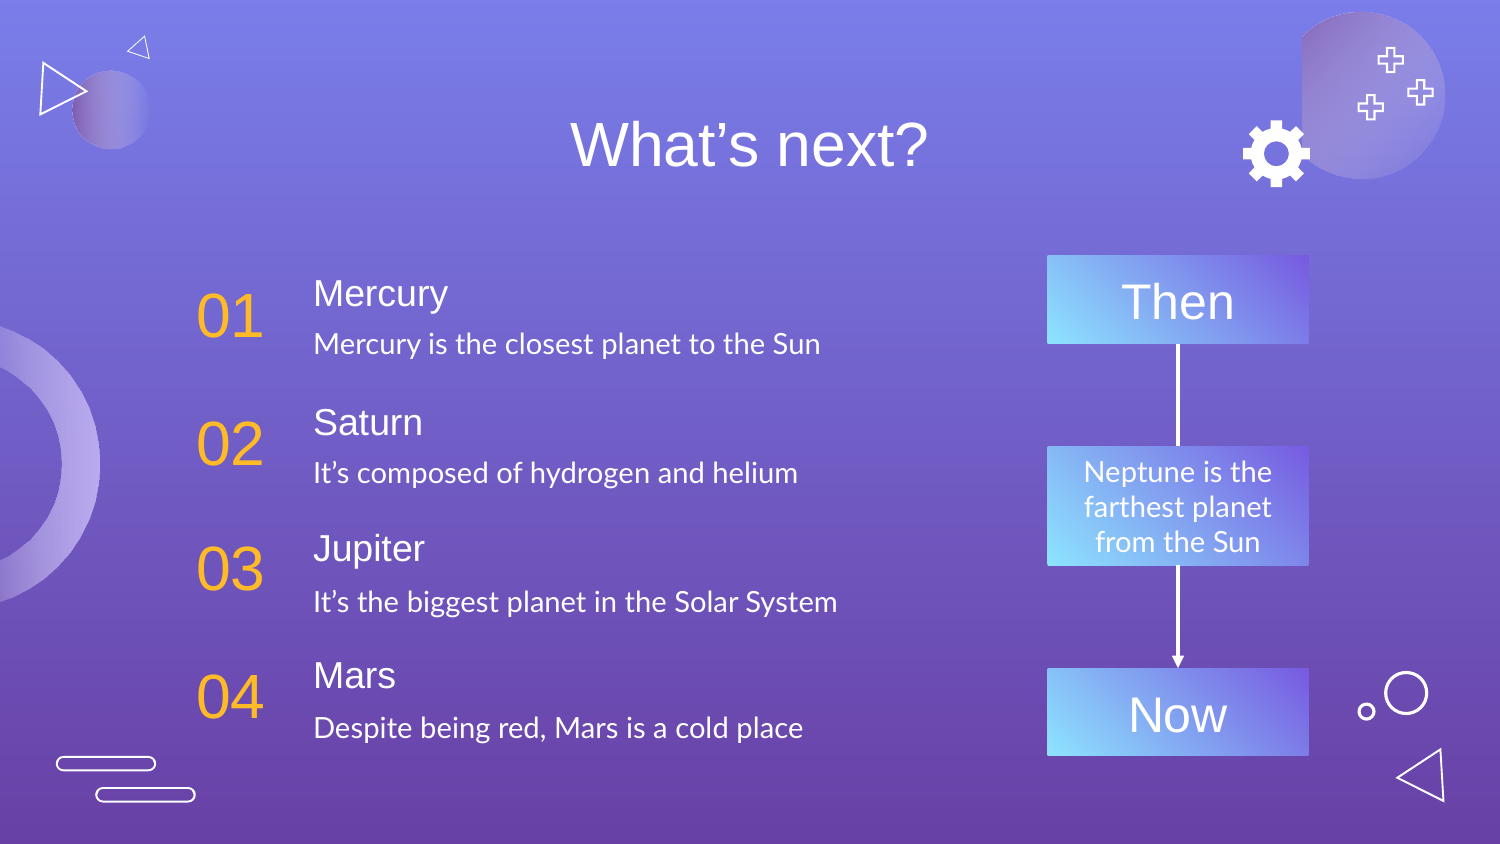

# What’s next?

Mercury
Then
01
Mercury is the closest planet to the Sun
Saturn
02
It’s composed of hydrogen and helium
Neptune is the farthest planet from the Sun
Jupiter
03
It’s the biggest planet in the Solar System
Mars
04
Now
Despite being red, Mars is a cold place